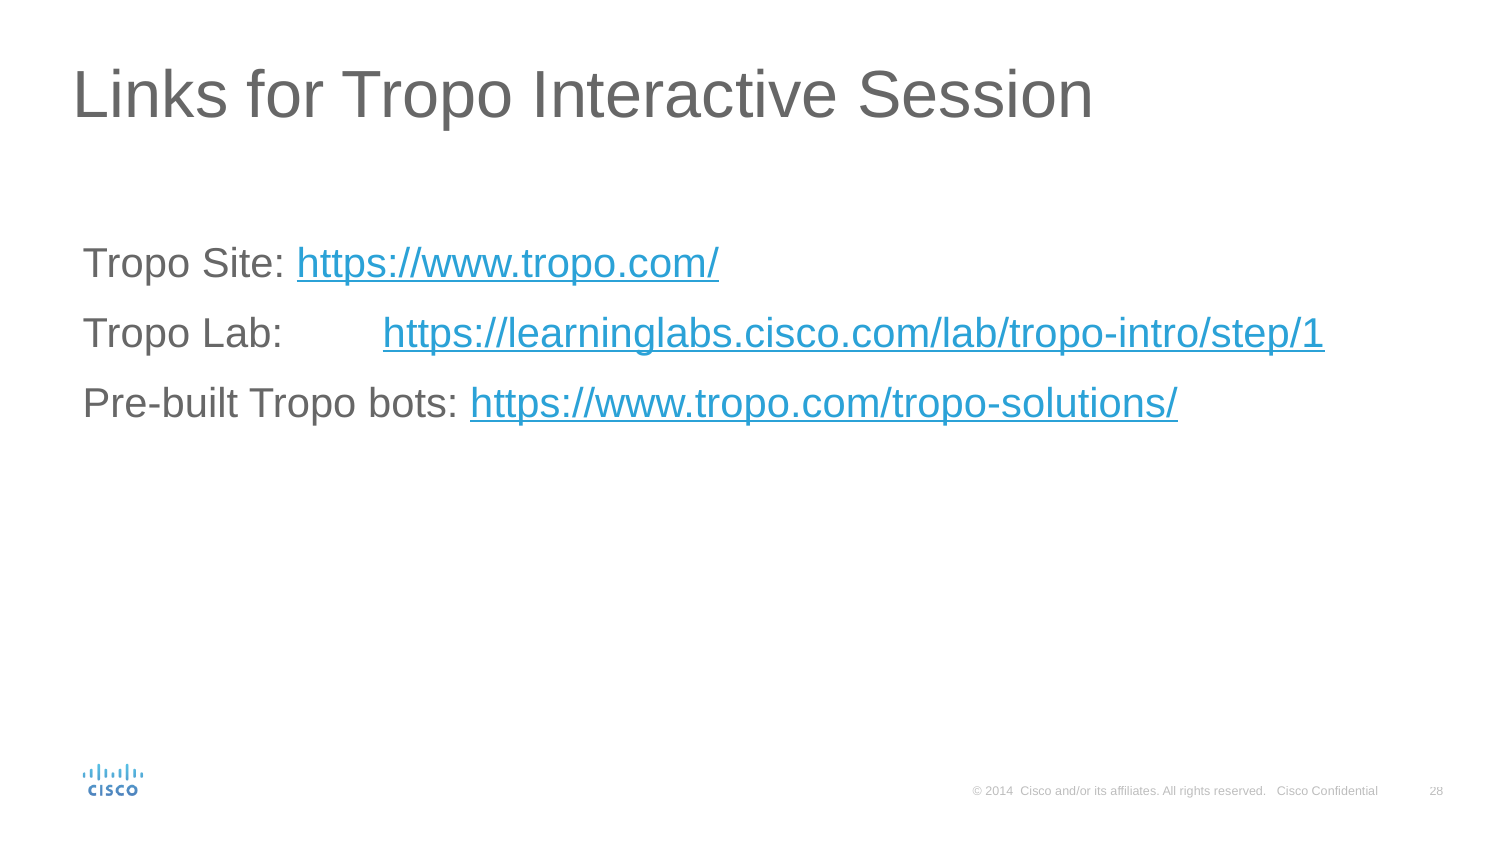

# Links for Tropo Interactive Session
Tropo Site: https://www.tropo.com/
Tropo Lab:	https://learninglabs.cisco.com/lab/tropo-intro/step/1
Pre-built Tropo bots: https://www.tropo.com/tropo-solutions/